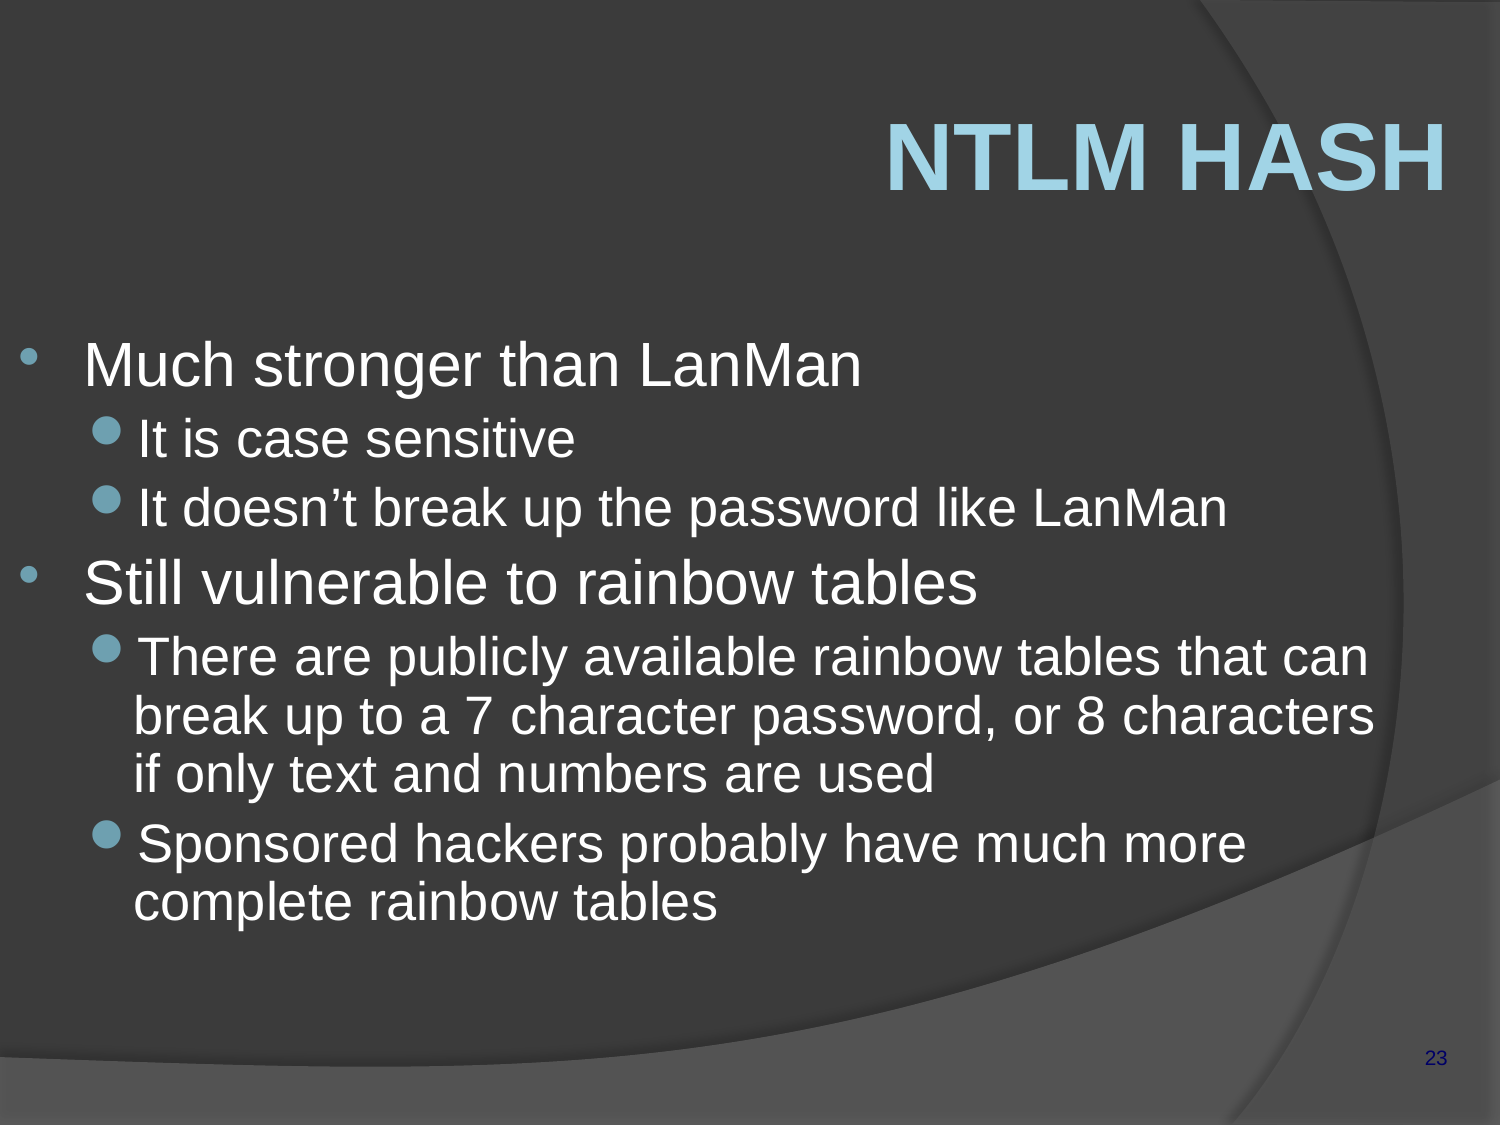

NTLM Hash
Much stronger than LanMan
It is case sensitive
It doesn’t break up the password like LanMan
Still vulnerable to rainbow tables
There are publicly available rainbow tables that can break up to a 7 character password, or 8 characters if only text and numbers are used
Sponsored hackers probably have much more complete rainbow tables
23